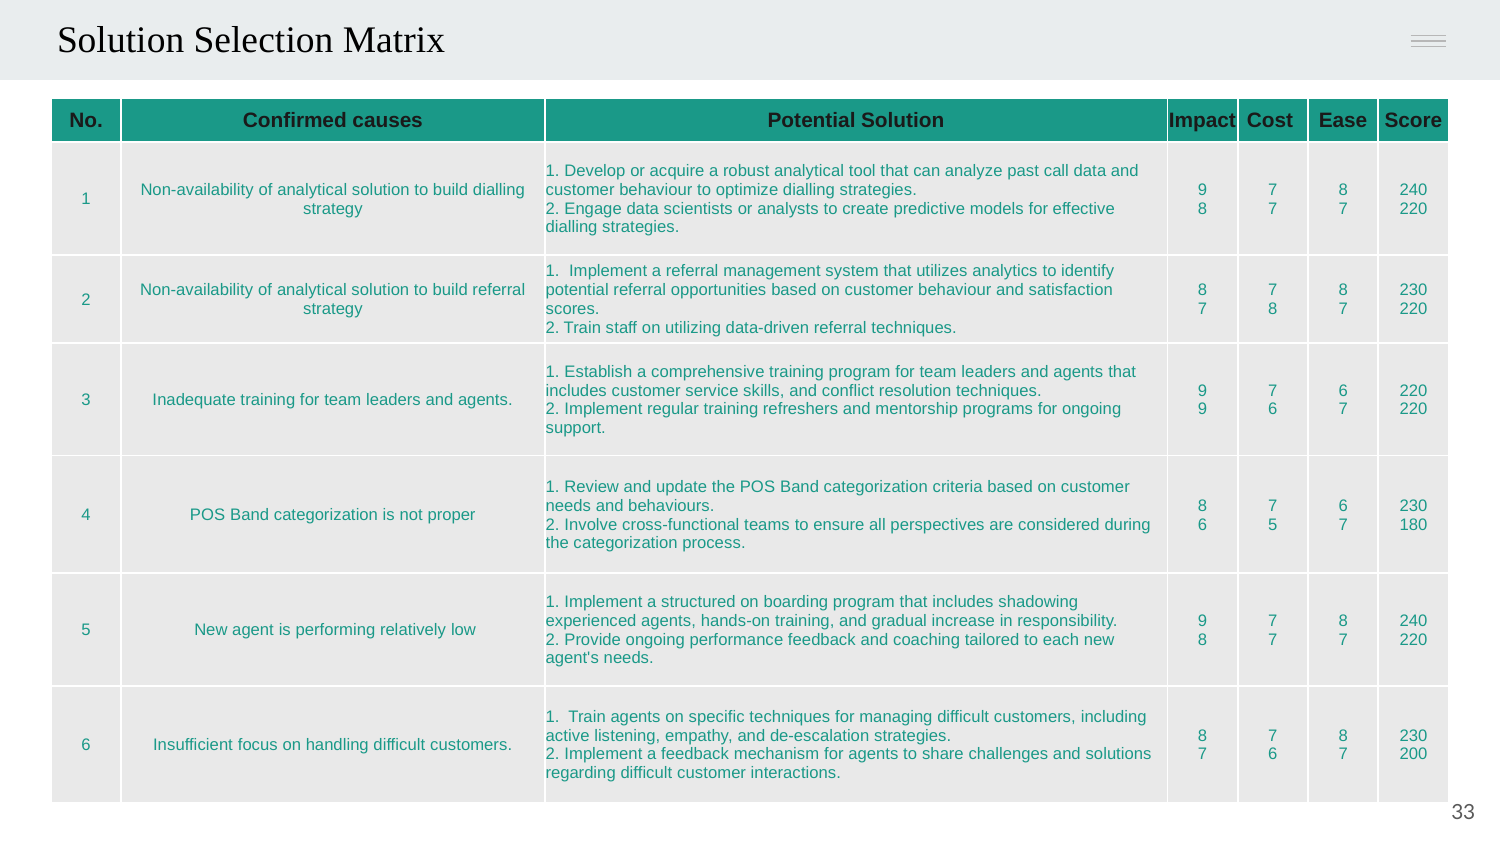

Solution Selection Matrix
| No. | Confirmed causes | Potential Solution | Impact | Cost | Ease | Score |
| --- | --- | --- | --- | --- | --- | --- |
| 1 | Non-availability of analytical solution to build dialling strategy | 1. Develop or acquire a robust analytical tool that can analyze past call data and customer behaviour to optimize dialling strategies. 2. Engage data scientists or analysts to create predictive models for effective dialling strategies. | 9 8 | 7 7 | 8 7 | 240 220 |
| 2 | Non-availability of analytical solution to build referral strategy | 1. Implement a referral management system that utilizes analytics to identify potential referral opportunities based on customer behaviour and satisfaction scores. 2. Train staff on utilizing data-driven referral techniques. | 8 7 | 7 8 | 8 7 | 230 220 |
| 3 | Inadequate training for team leaders and agents. | 1. Establish a comprehensive training program for team leaders and agents that includes customer service skills, and conflict resolution techniques. 2. Implement regular training refreshers and mentorship programs for ongoing support. | 9 9 | 7 6 | 6 7 | 220 220 |
| 4 | POS Band categorization is not proper | 1. Review and update the POS Band categorization criteria based on customer needs and behaviours. 2. Involve cross-functional teams to ensure all perspectives are considered during the categorization process. | 8 6 | 7 5 | 6 7 | 230 180 |
| 5 | New agent is performing relatively low | 1. Implement a structured on boarding program that includes shadowing experienced agents, hands-on training, and gradual increase in responsibility. 2. Provide ongoing performance feedback and coaching tailored to each new agent's needs. | 9 8 | 7 7 | 8 7 | 240 220 |
| 6 | Insufficient focus on handling difficult customers. | 1. Train agents on specific techniques for managing difficult customers, including active listening, empathy, and de-escalation strategies. 2. Implement a feedback mechanism for agents to share challenges and solutions regarding difficult customer interactions. | 8 7 | 7 6 | 8 7 | 230 200 |
33